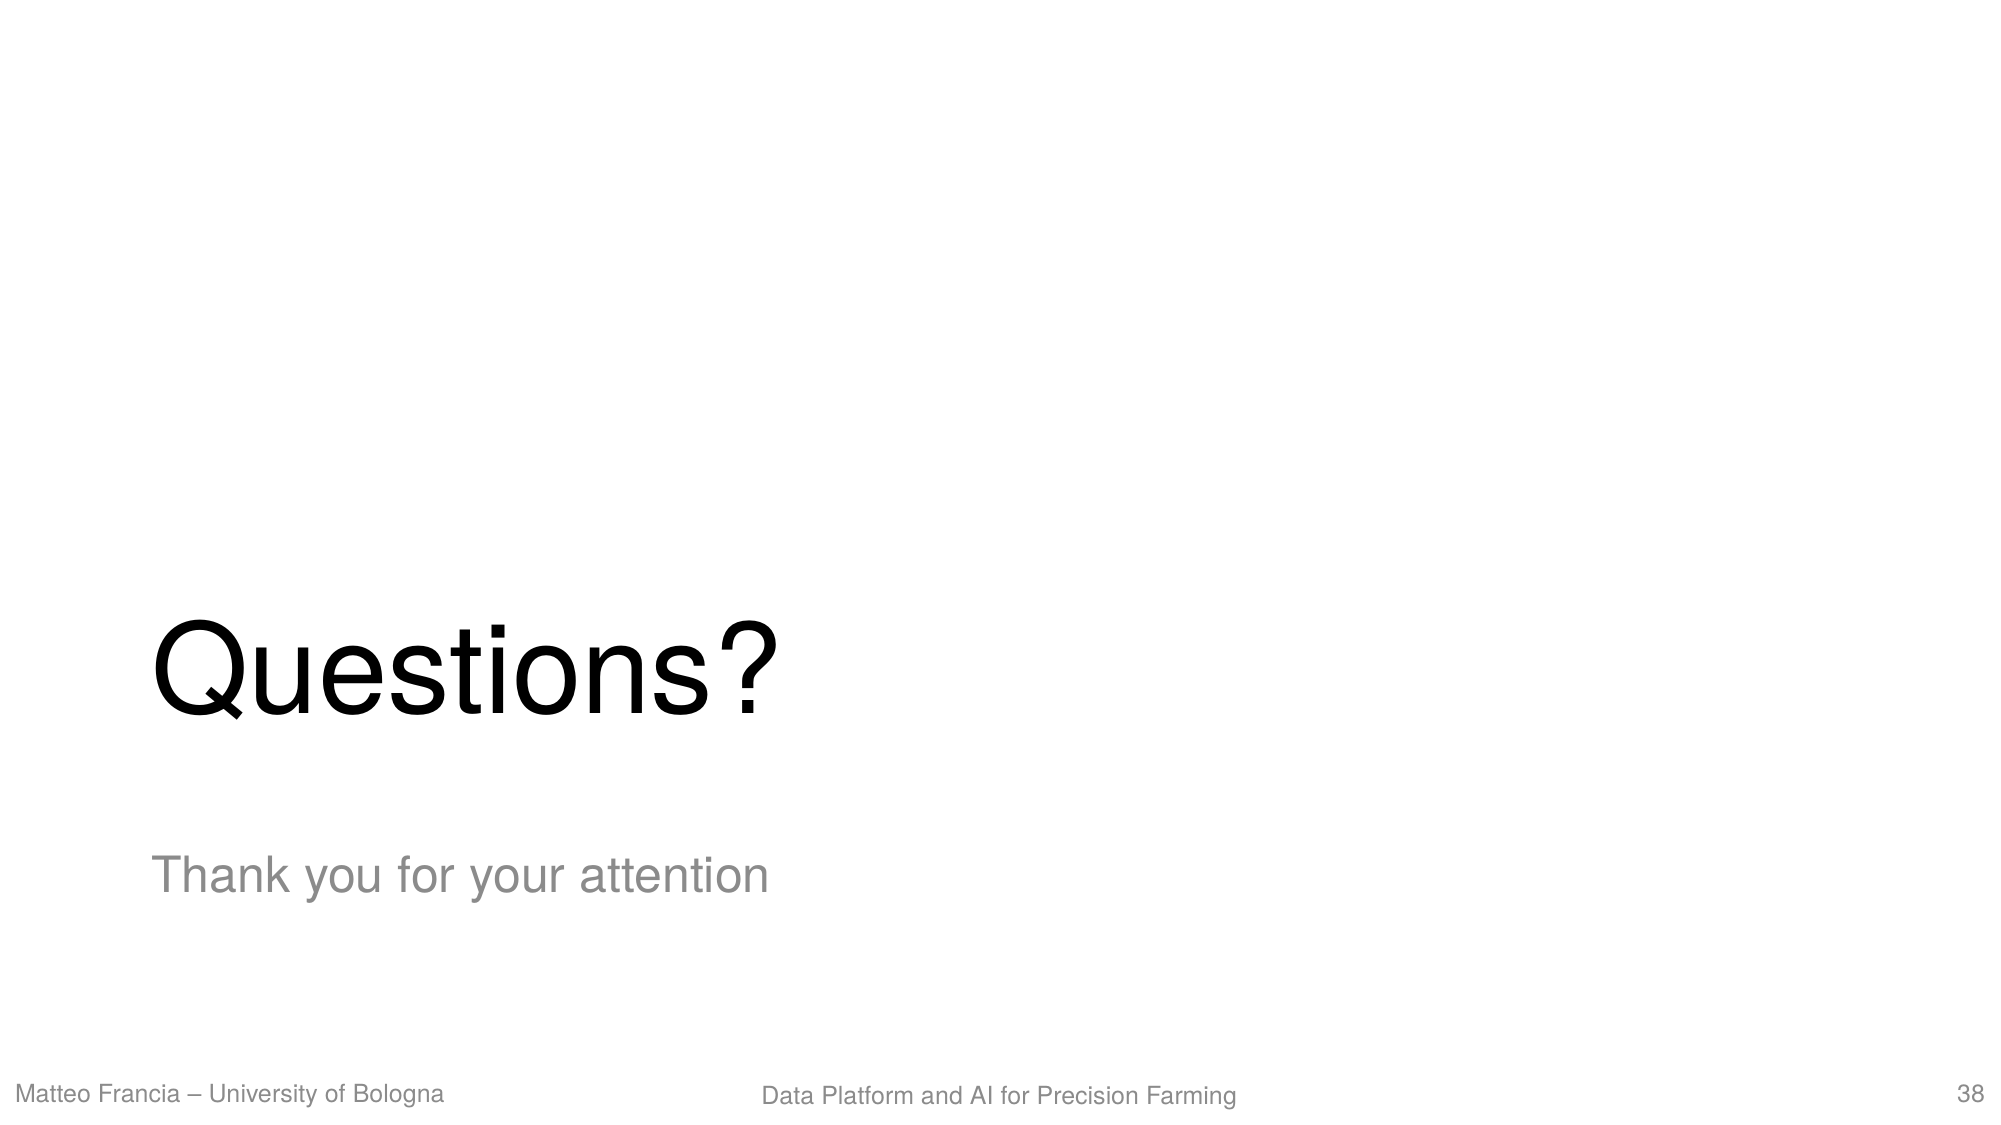

# Questions?
Thank you for your attention
38
Matteo Francia – University of Bologna